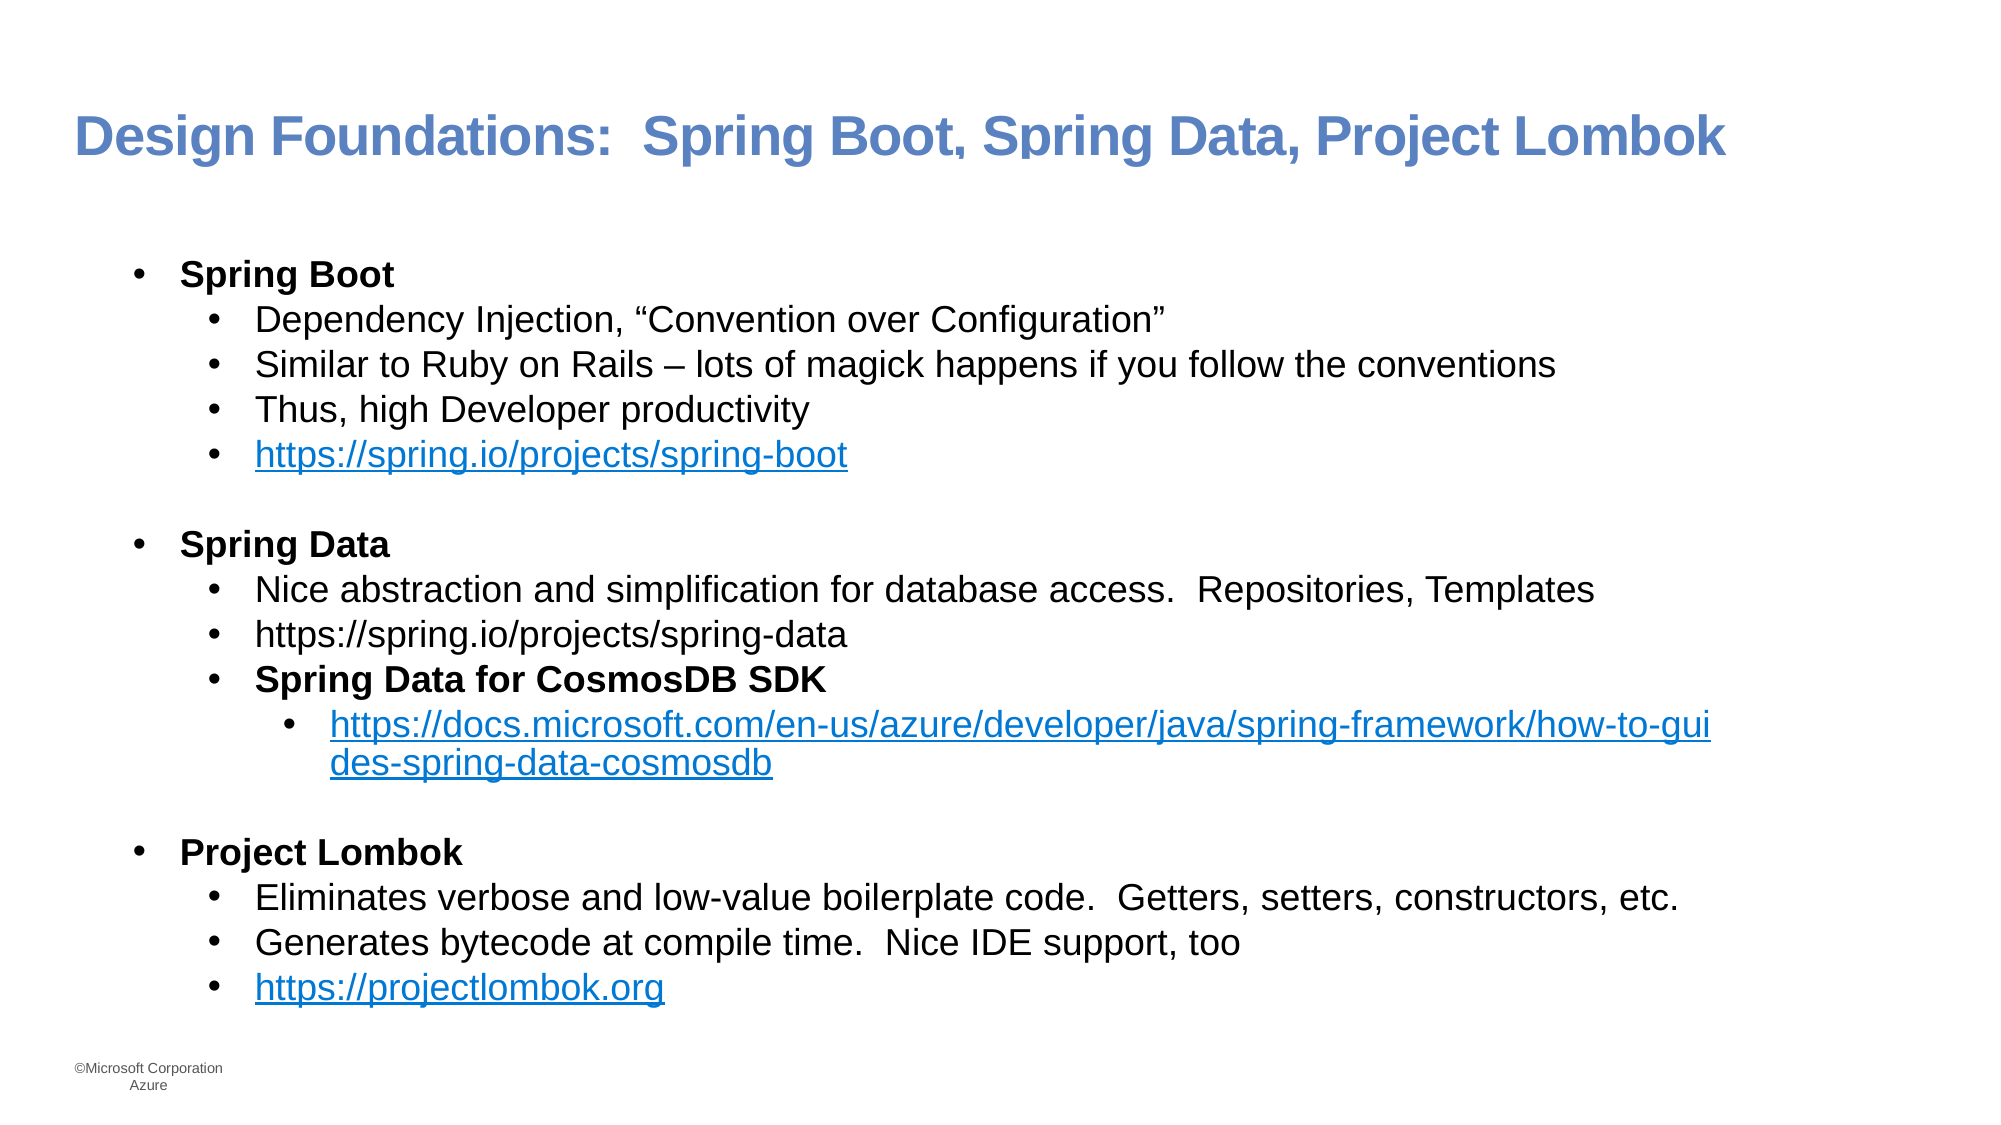

# Design Foundations:  Spring Boot, Spring Data, Project Lombok

Spring Boot
Dependency Injection, “Convention over Configuration”
Similar to Ruby on Rails – lots of magick happens if you follow the conventions
Thus, high Developer productivity
https://spring.io/projects/spring-boot

Spring Data
Nice abstraction and simplification for database access.  Repositories, Templates
https://spring.io/projects/spring-data
Spring Data for CosmosDB SDK
https://docs.microsoft.com/en-us/azure/developer/java/spring-framework/how-to-guides-spring-data-cosmosdb

Project Lombok
Eliminates verbose and low-value boilerplate code.  Getters, setters, constructors, etc.
Generates bytecode at compile time.  Nice IDE support, too
https://projectlombok.org